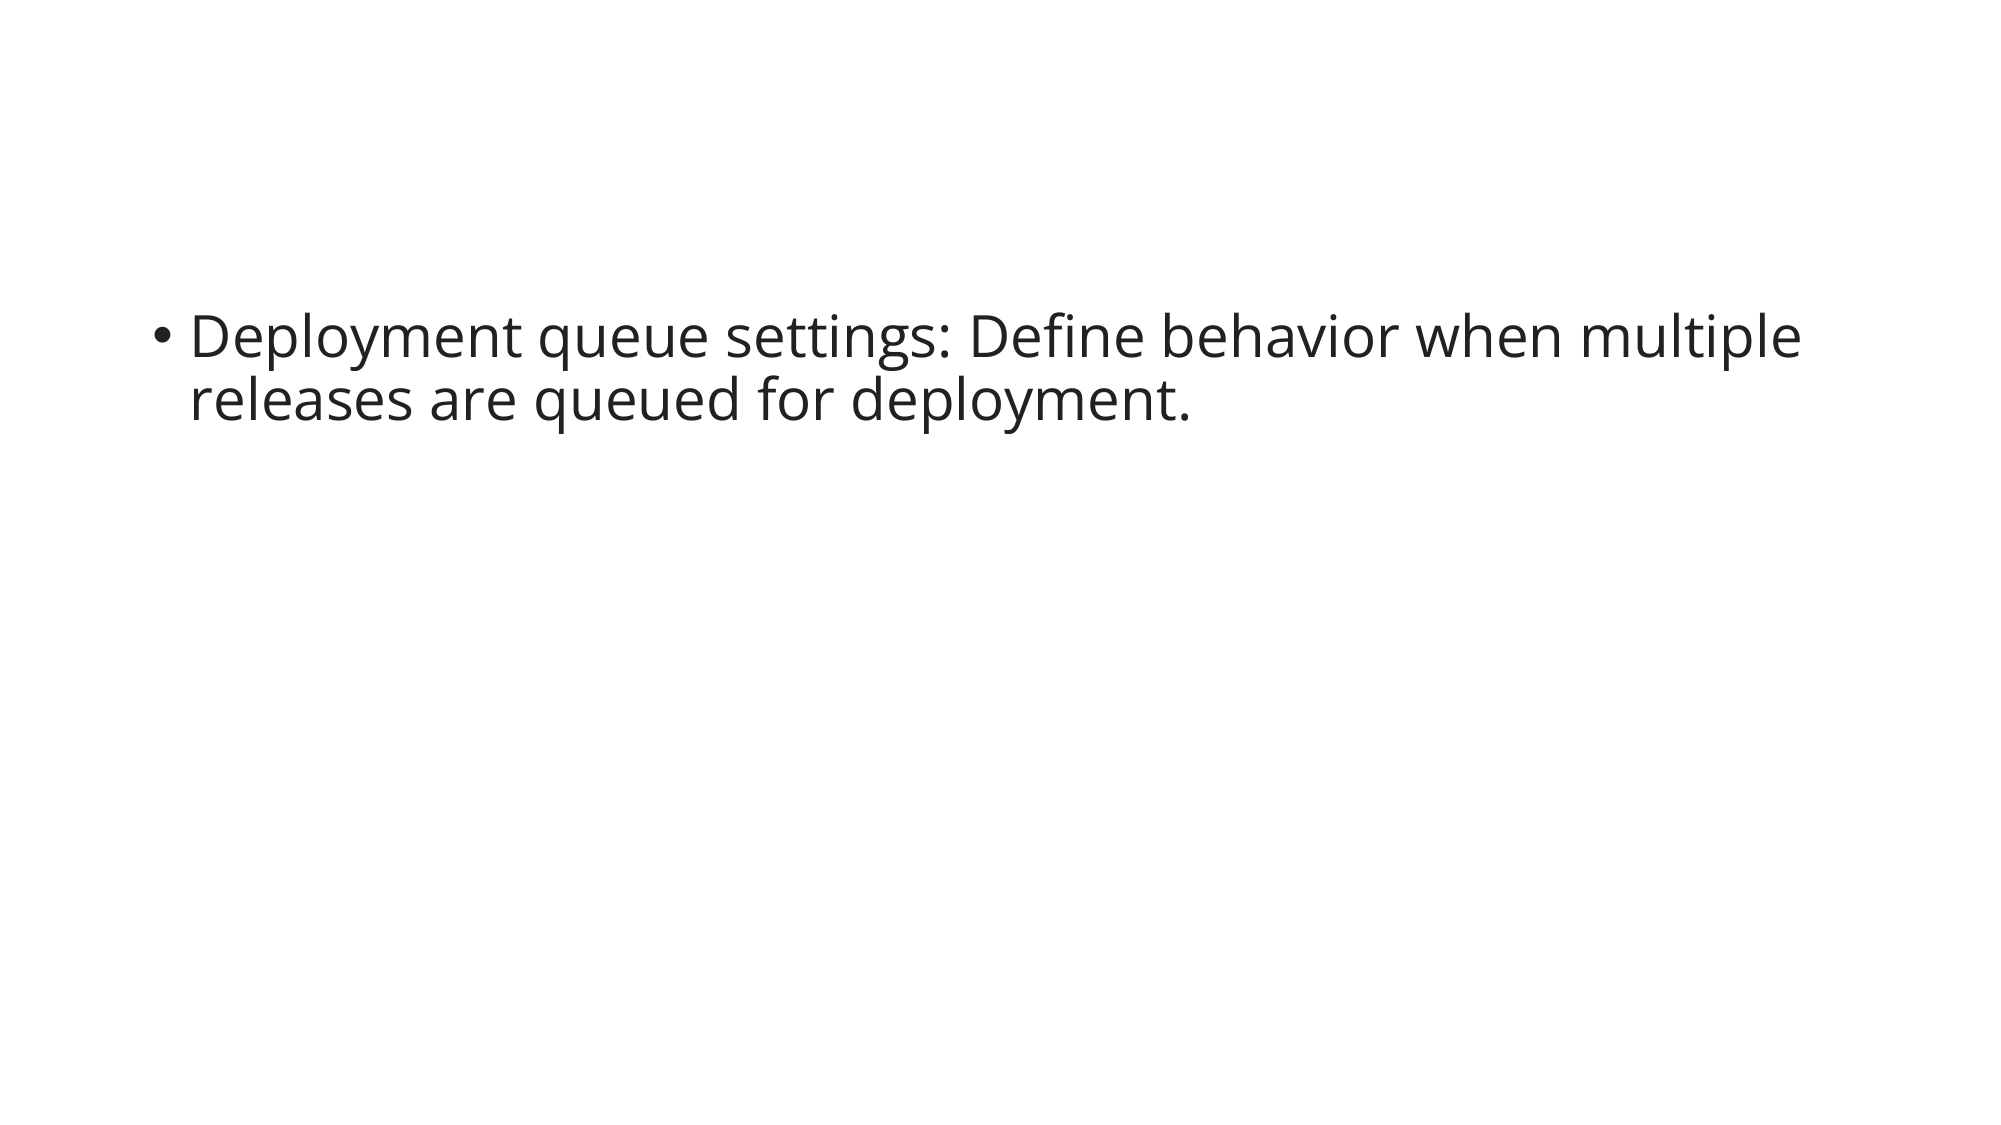

#
Deployment queue settings: Define behavior when multiple releases are queued for deployment.